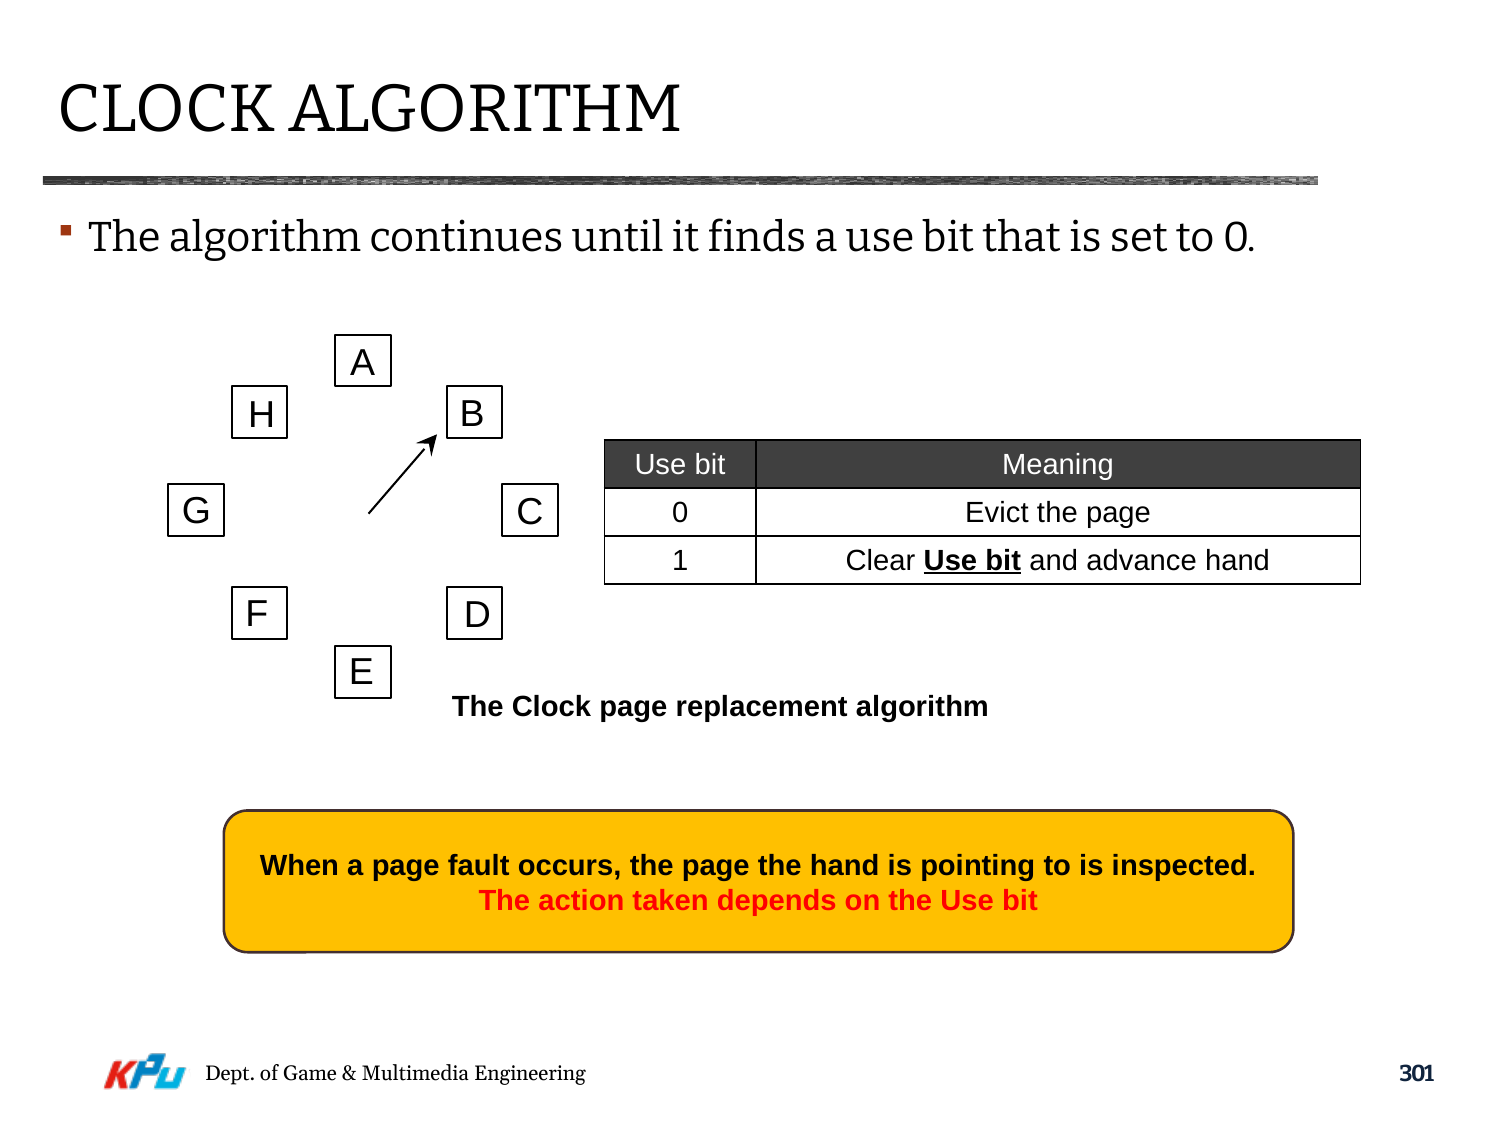

# Clock Algorithm
The algorithm continues until it finds a use bit that is set to 0.
A

B
H
| Use bit | Meaning |
| --- | --- |
| 0 | Evict the page |
| 1 | Clear Use bit and advance hand |
G
C
F
D
E
The Clock page replacement algorithm
When a page fault occurs, the page the hand is pointing to is inspected. The action taken depends on the Use bit
Dept. of Game & Multimedia Engineering
301